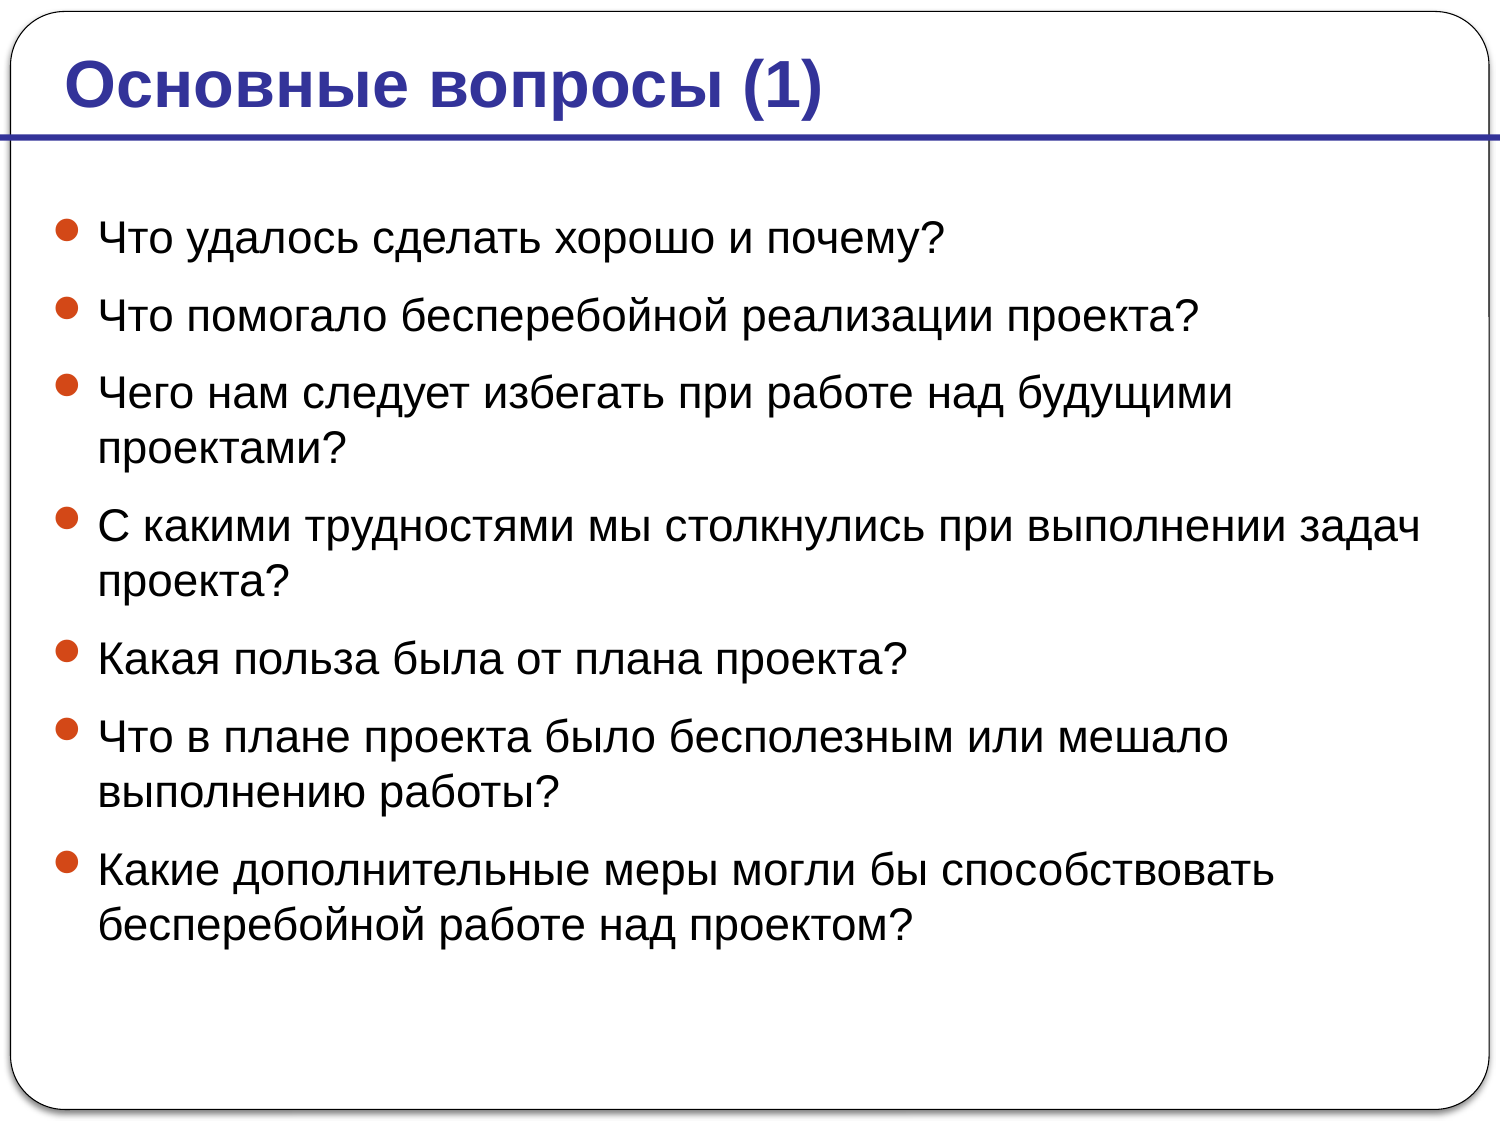

Основные вопросы (1)

Что удалось сделать хорошо и почему?
Что помогало бесперебойной реализации проекта?
Чего нам следует избегать при работе над будущими проектами?
С какими трудностями мы столкнулись при выполнении задач проекта?
Какая польза была от плана проекта?
Что в плане проекта было бесполезным или мешало выполнению работы?
Какие дополнительные меры могли бы способствовать бесперебойной работе над проектом?